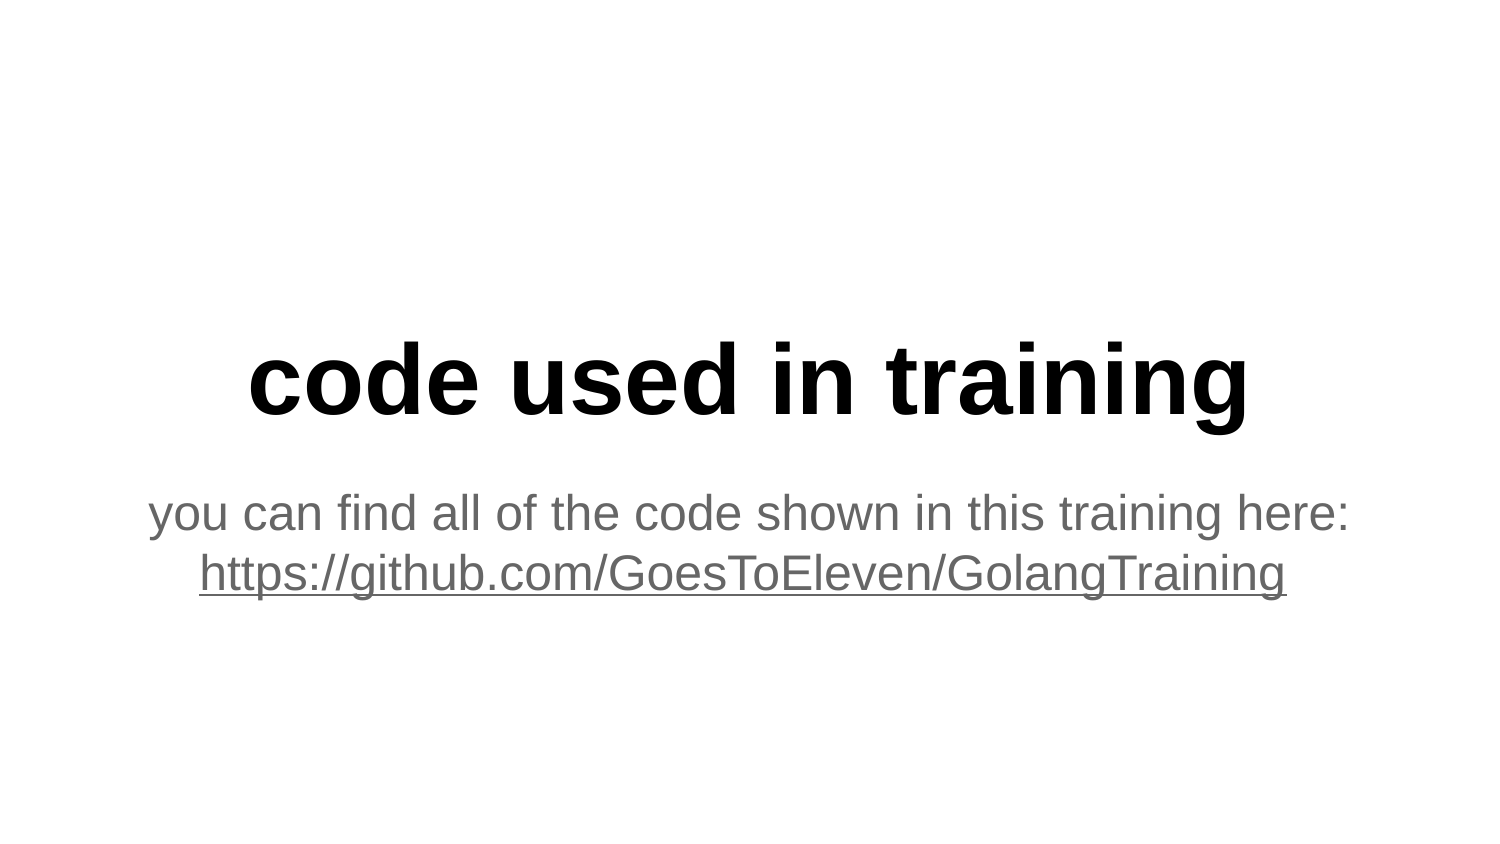

# code used in training
you can find all of the code shown in this training here:
https://github.com/GoesToEleven/GolangTraining